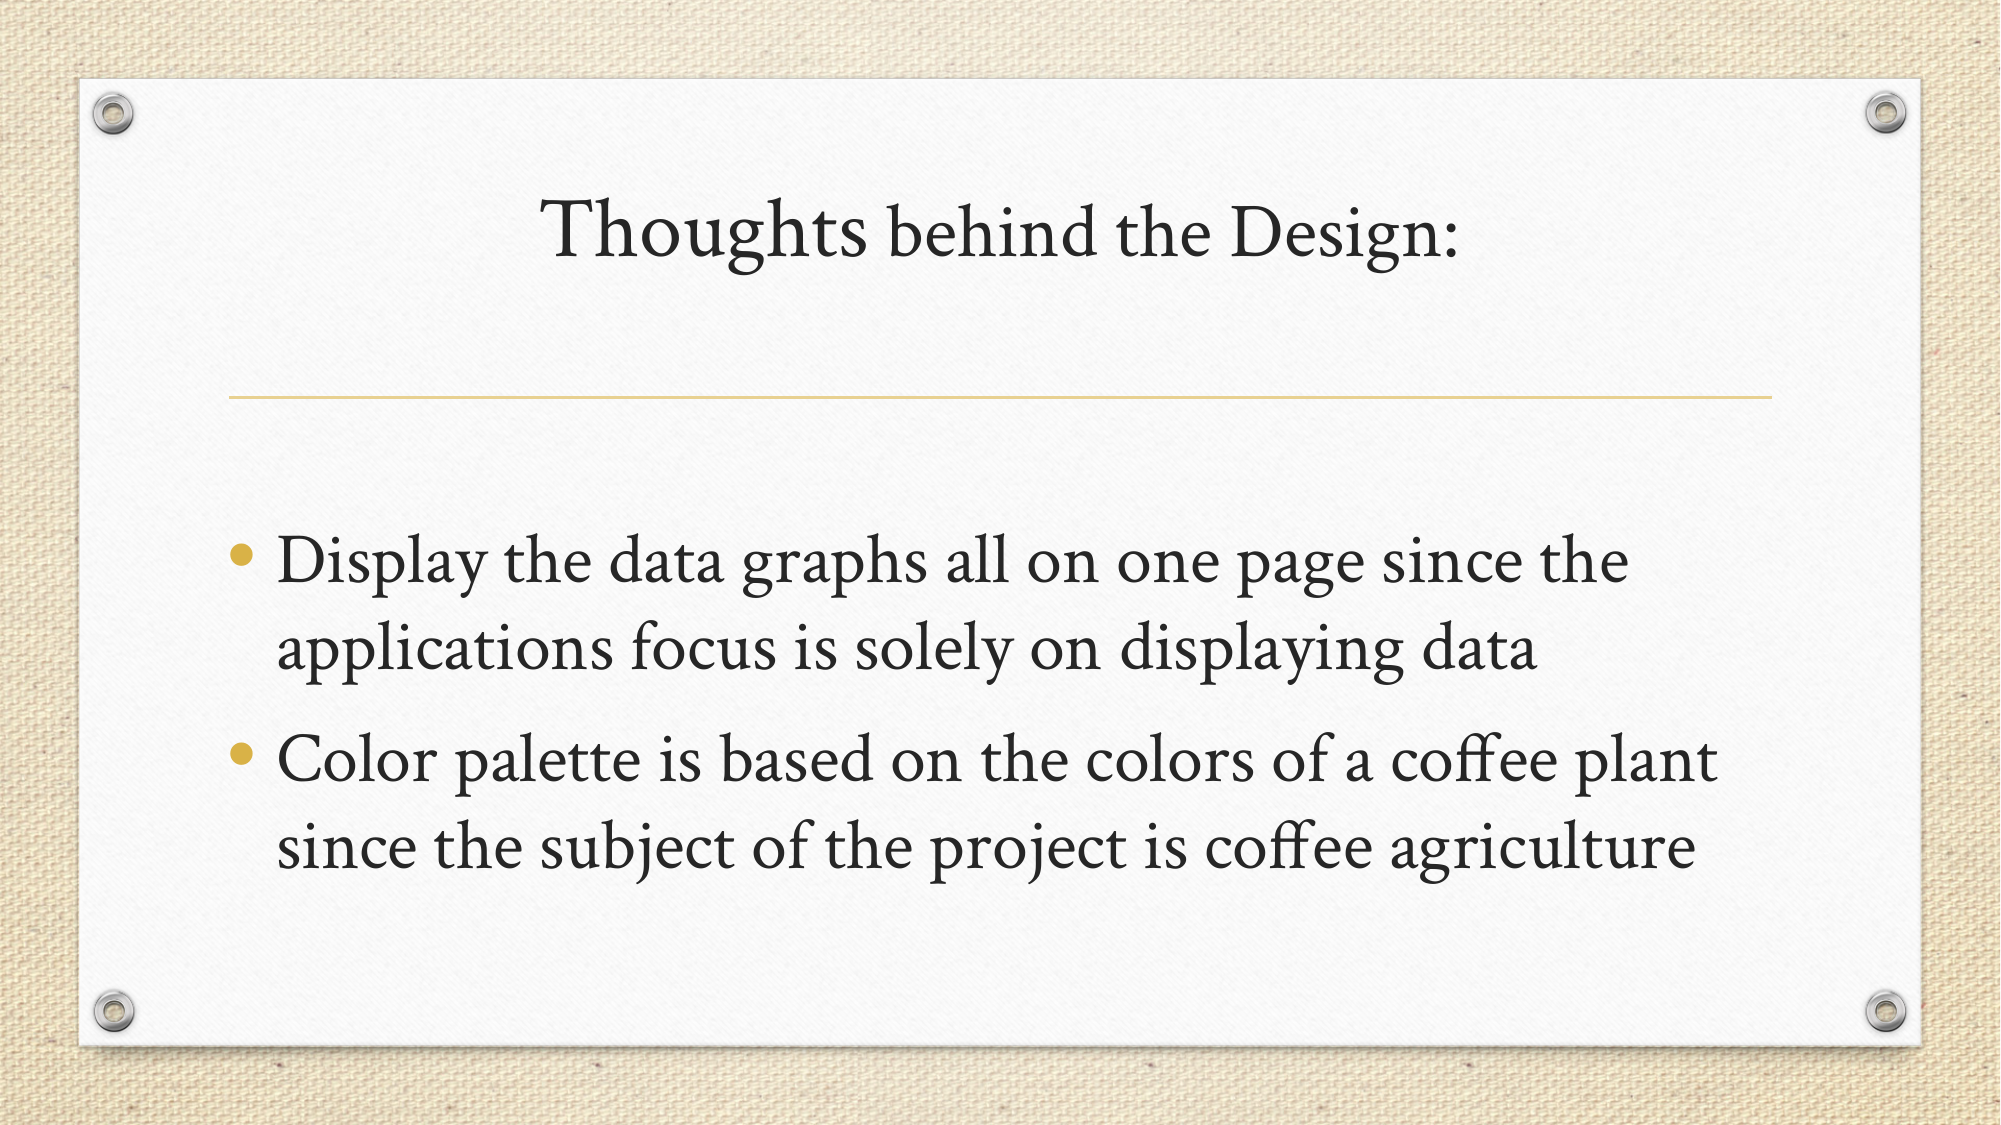

# Thoughts behind the Design:

Display the data graphs all on one page since the applications focus is solely on displaying data
Color palette is based on the colors of a coffee plant since the subject of the project is coffee agriculture